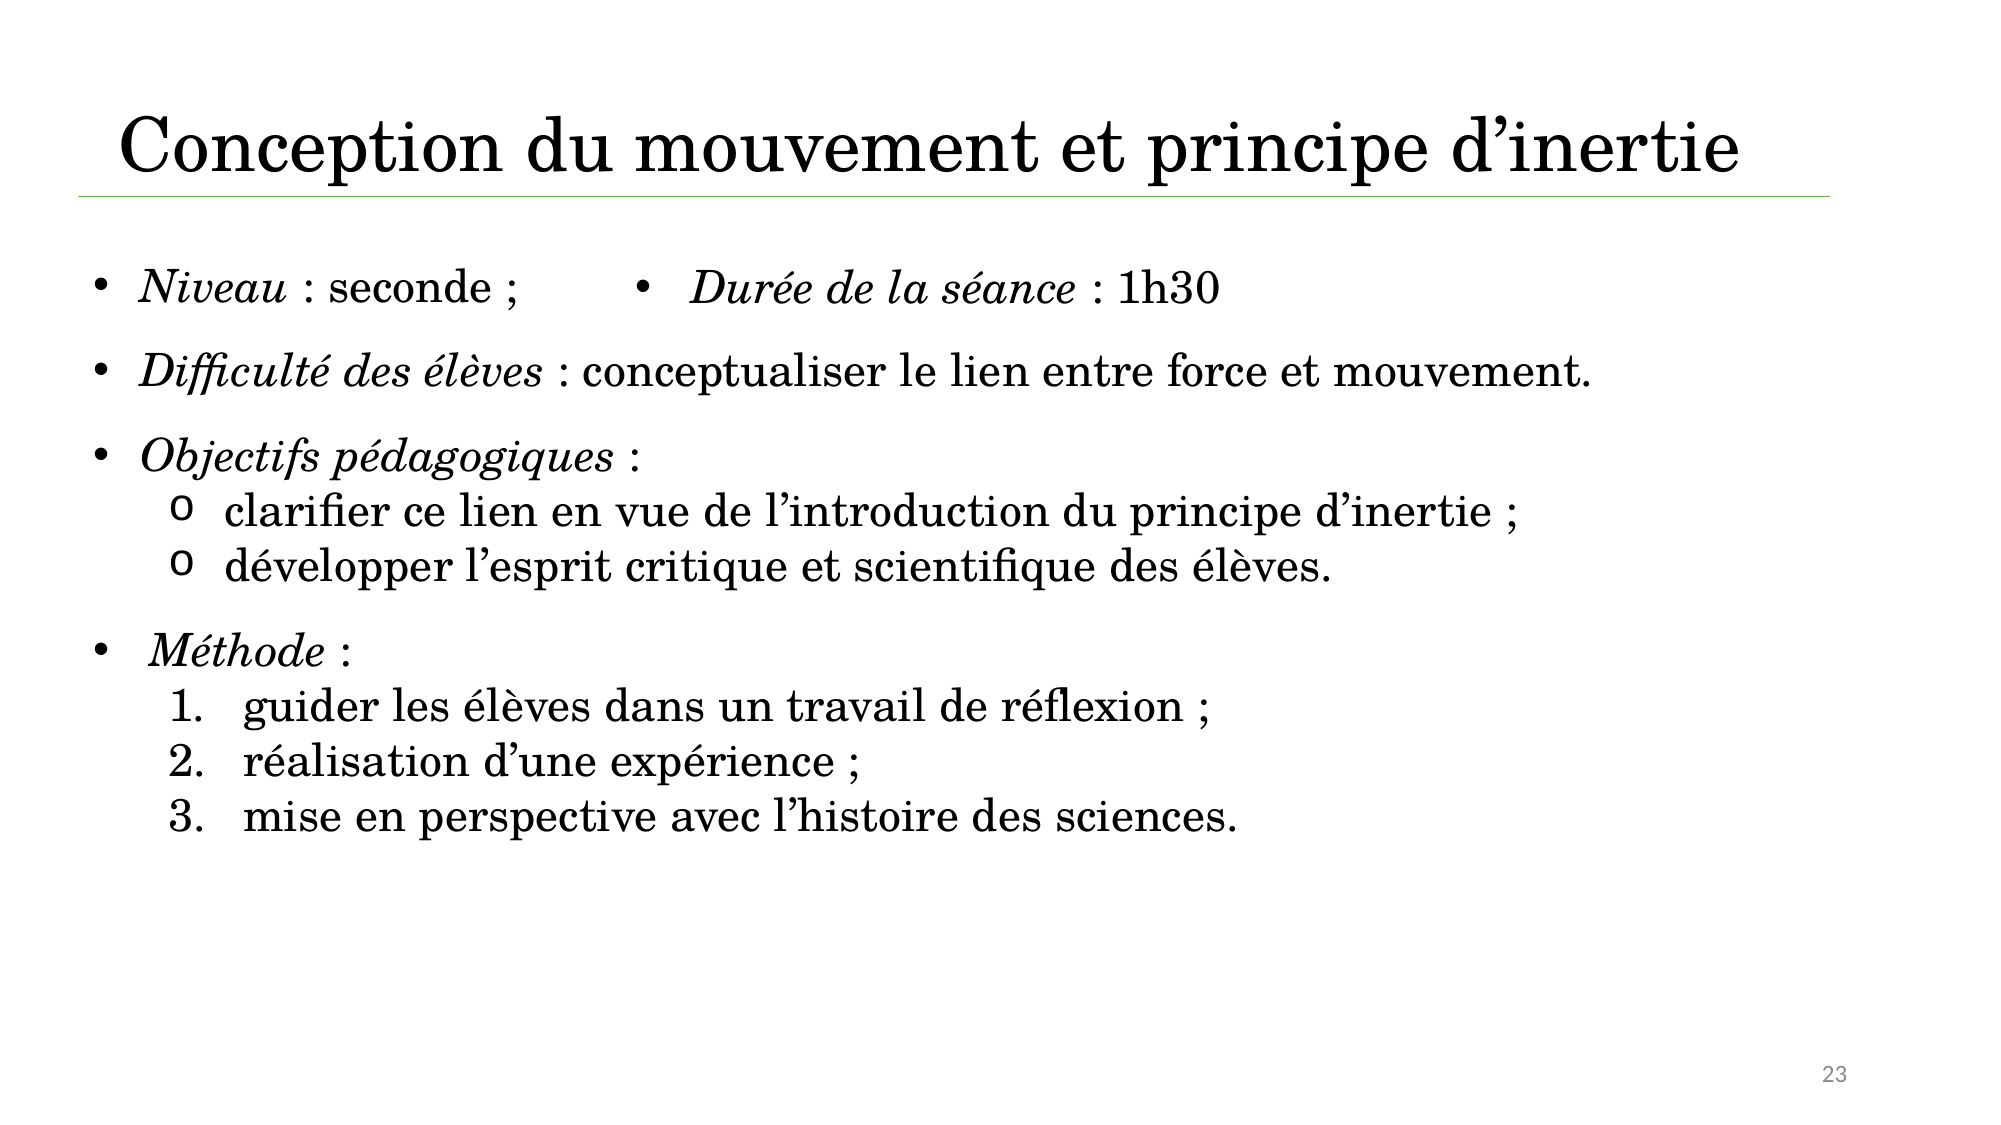

# Conception du mouvement et principe d’inertie
Niveau : seconde ;

Difficulté des élèves : conceptualiser le lien entre force et mouvement.

Objectifs pédagogiques :
clarifier ce lien en vue de l’introduction du principe d’inertie ;
développer l’esprit critique et scientifique des élèves.

Méthode :
guider les élèves dans un travail de réflexion ;
réalisation d’une expérience ;
mise en perspective avec l’histoire des sciences.
Durée de la séance : 1h30
23